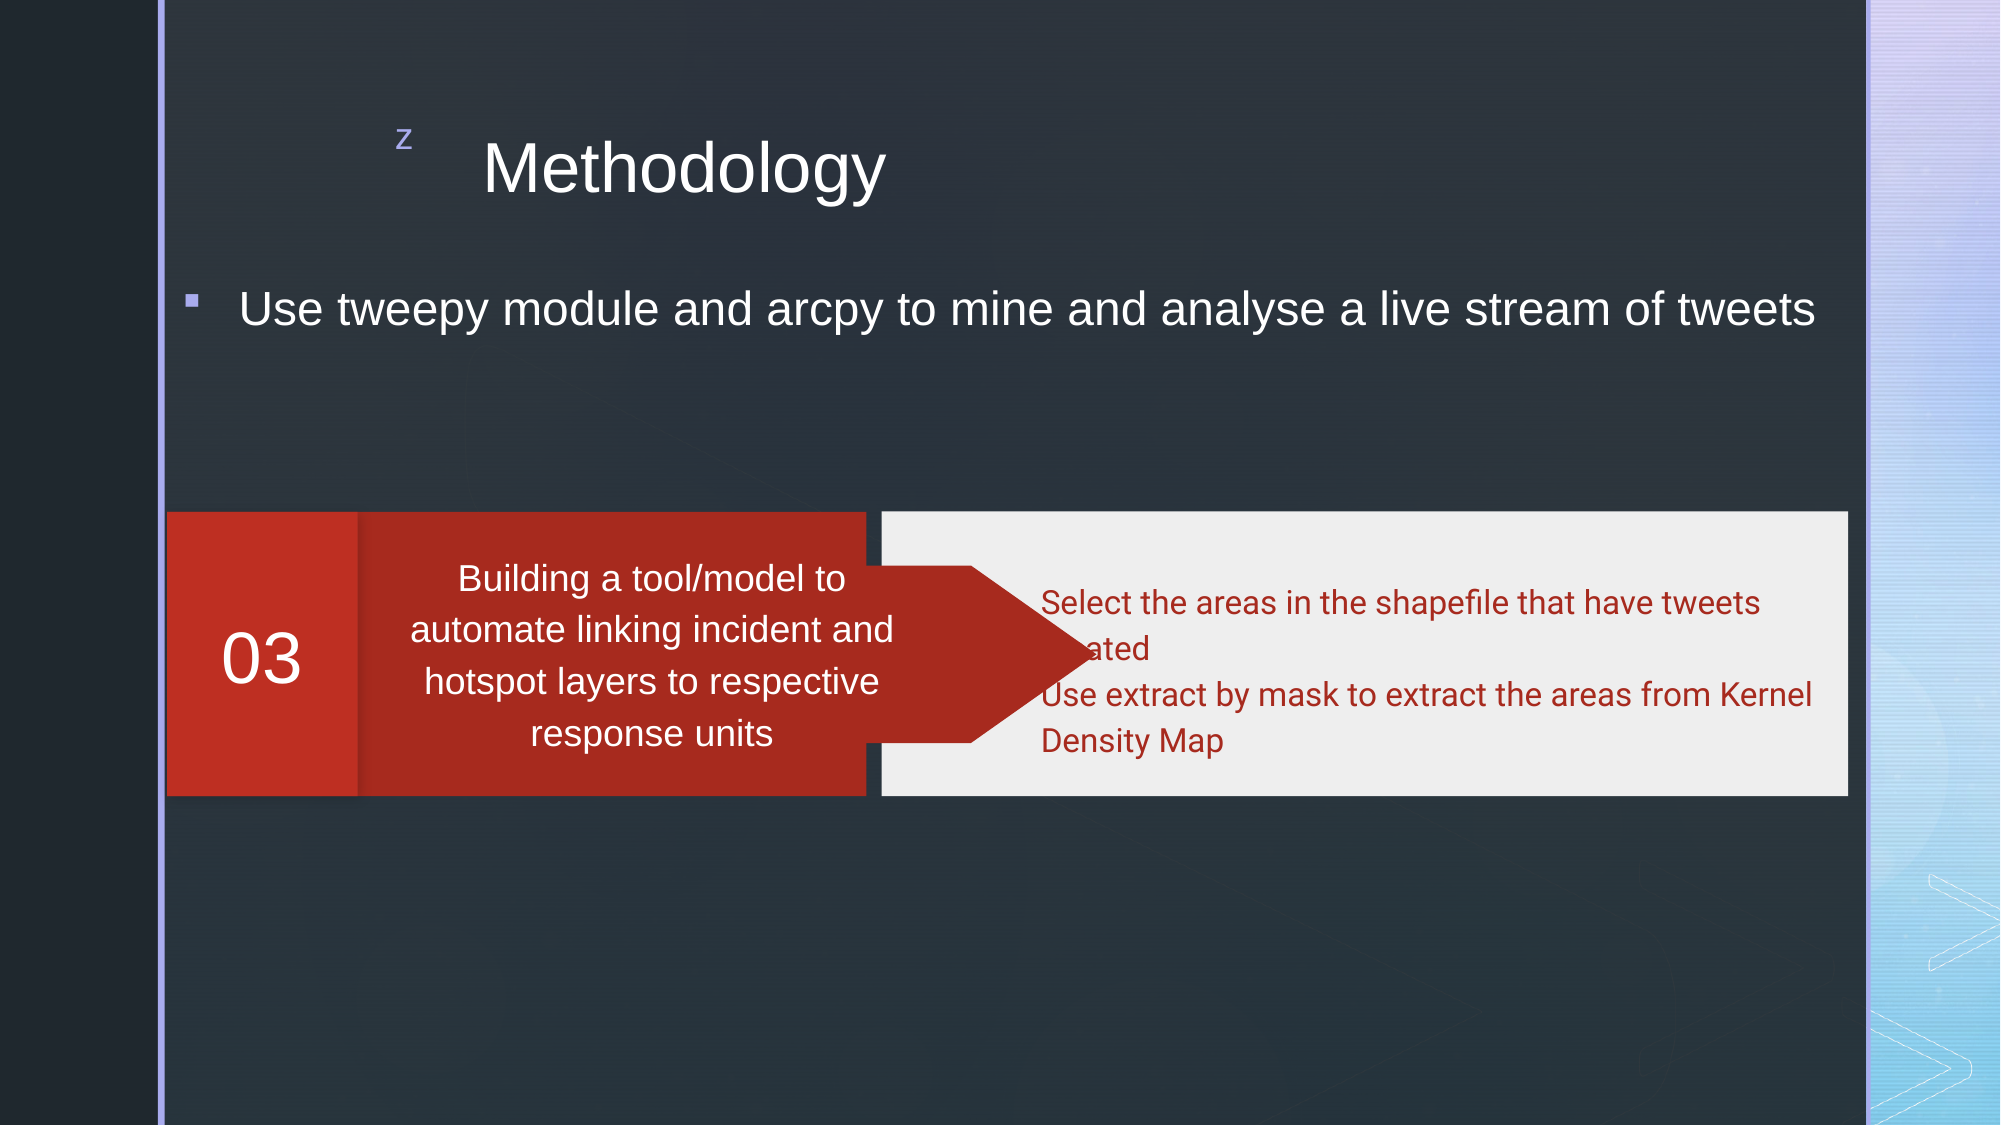

# Methodology
Use tweepy module and arcpy to mine and analyse a live stream of tweets

03

Building a tool/model to automate linking incident and hotspot layers to respective response units

Select the areas in the shapefile that have tweets located
Use extract by mask to extract the areas from Kernel Density Map